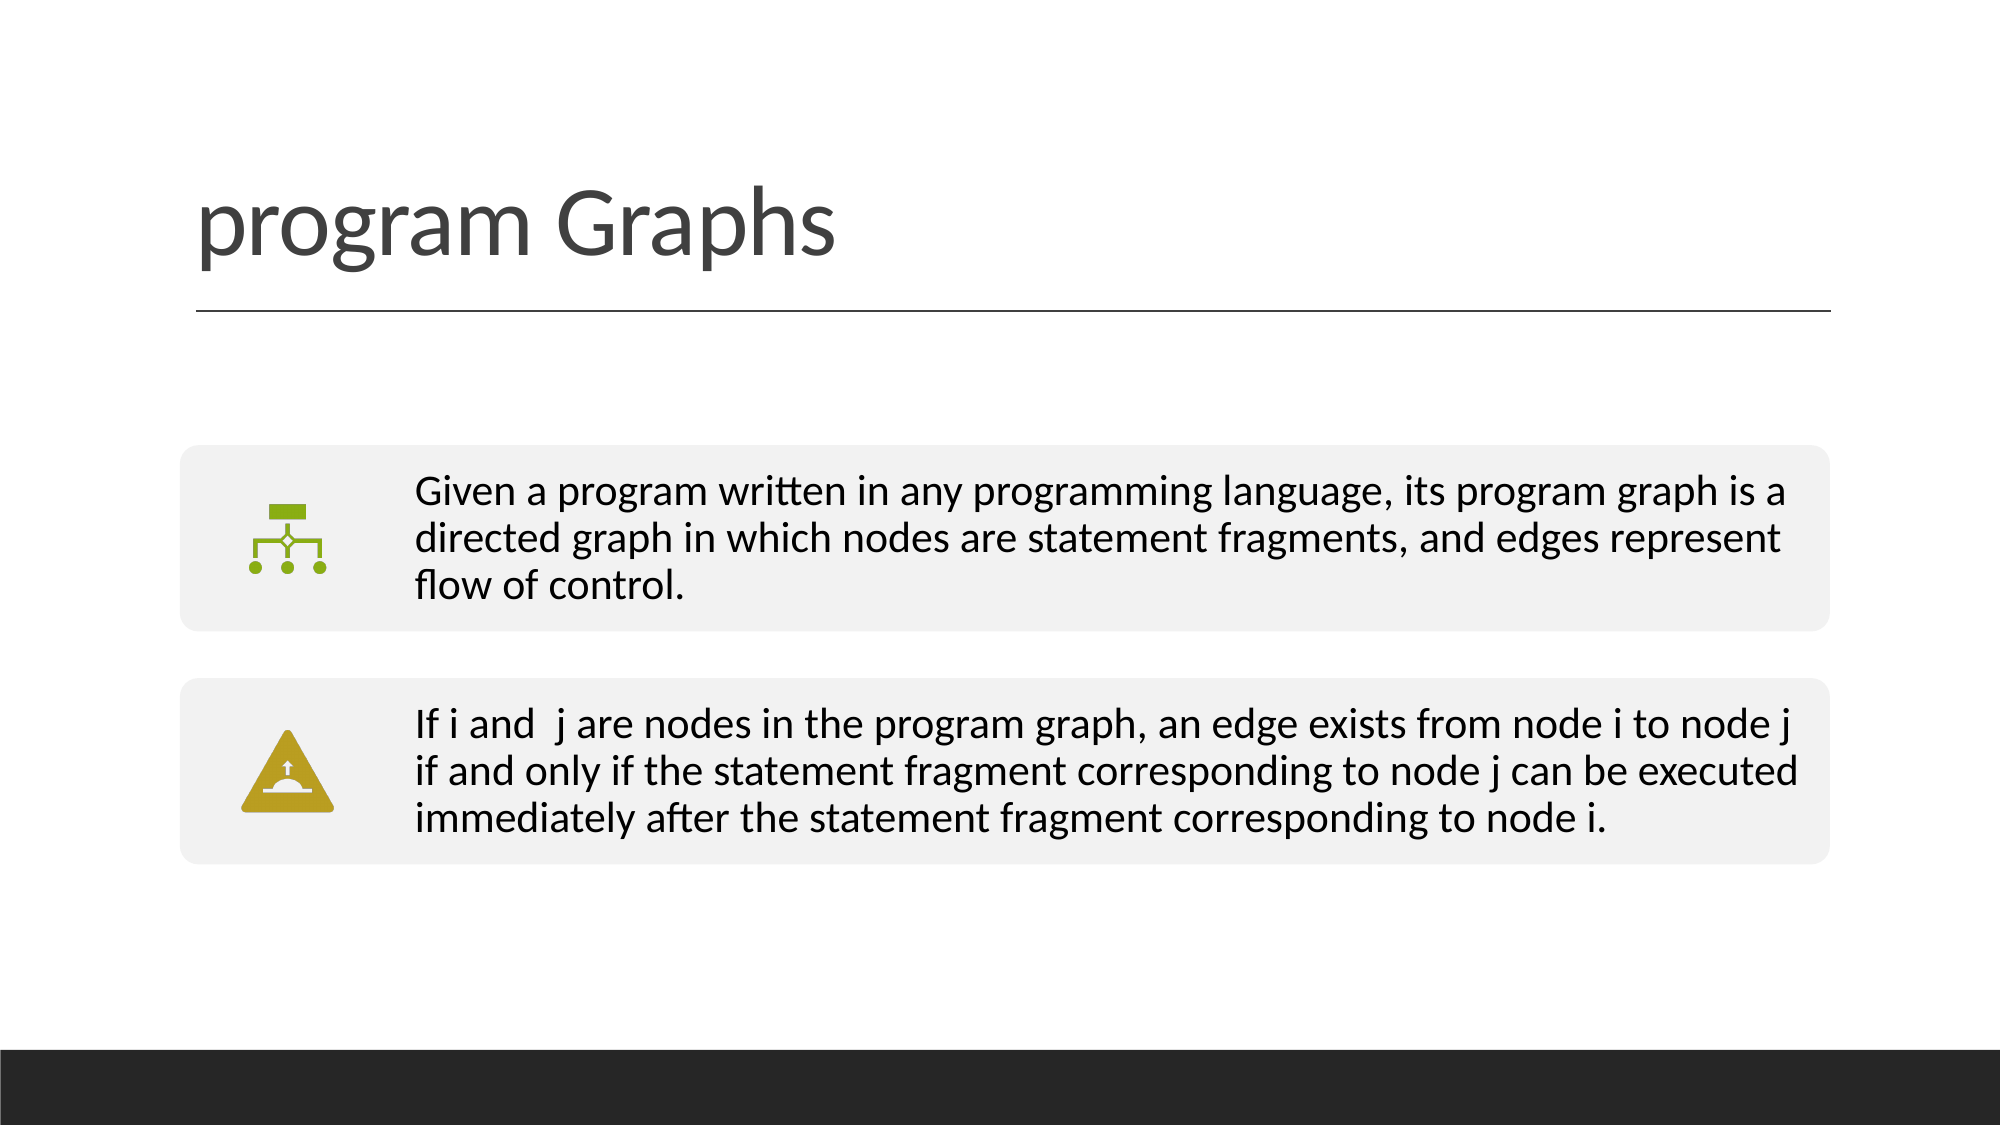

# program Graphs
Given a program written in any programming language, its program graph is a directed graph in which nodes are statement fragments, and edges represent flow of control.
If i and  j are nodes in the program graph, an edge exists from node i to node j if and only if the statement fragment corresponding to node j can be executed immediately after the statement fragment corresponding to node i.